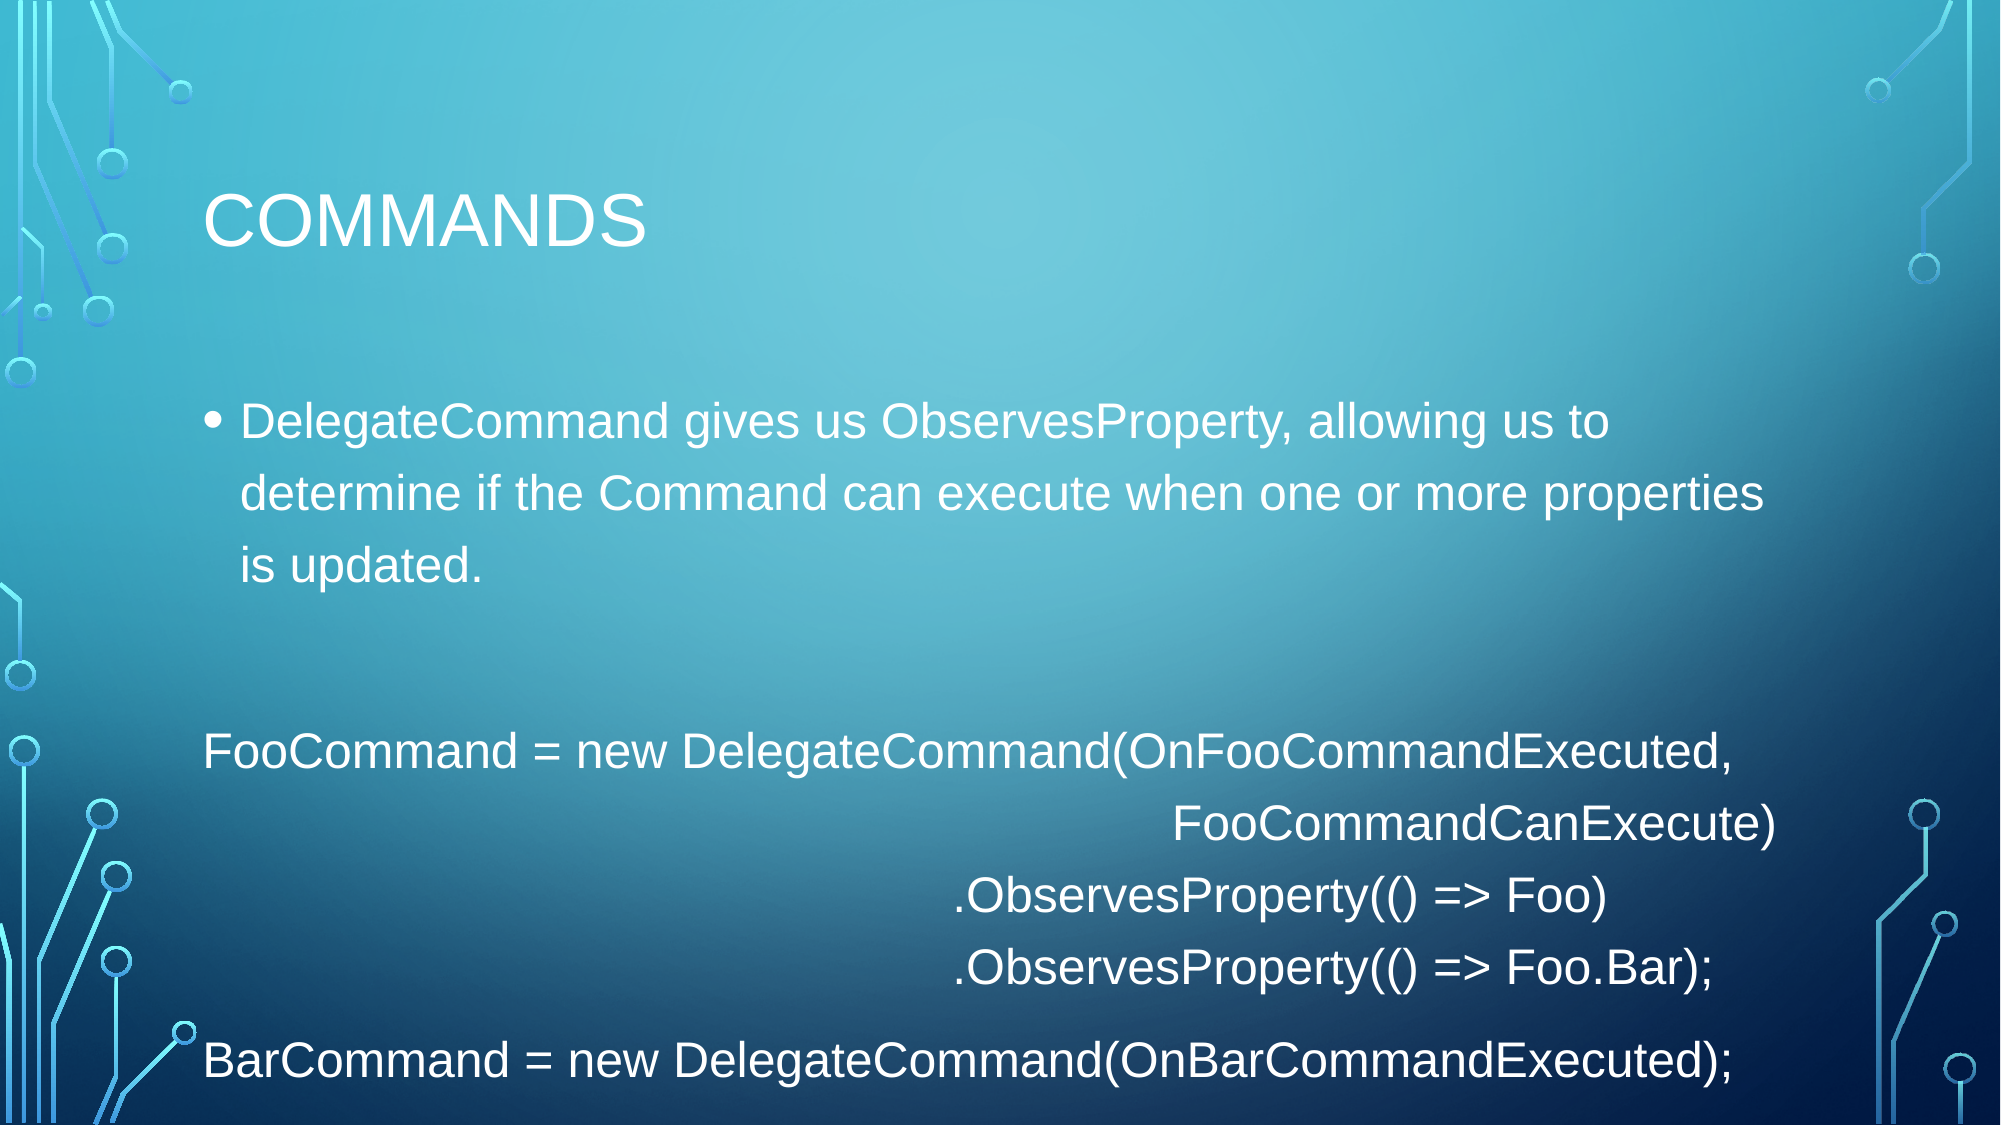

# Commands
DelegateCommand gives us ObservesProperty, allowing us to determine if the Command can execute when one or more properties is updated.

FooCommand = new DelegateCommand(OnFooCommandExecuted, 						     FooCommandCanExecute)
					.ObservesProperty(() => Foo)
					.ObservesProperty(() => Foo.Bar);
BarCommand = new DelegateCommand(OnBarCommandExecuted);